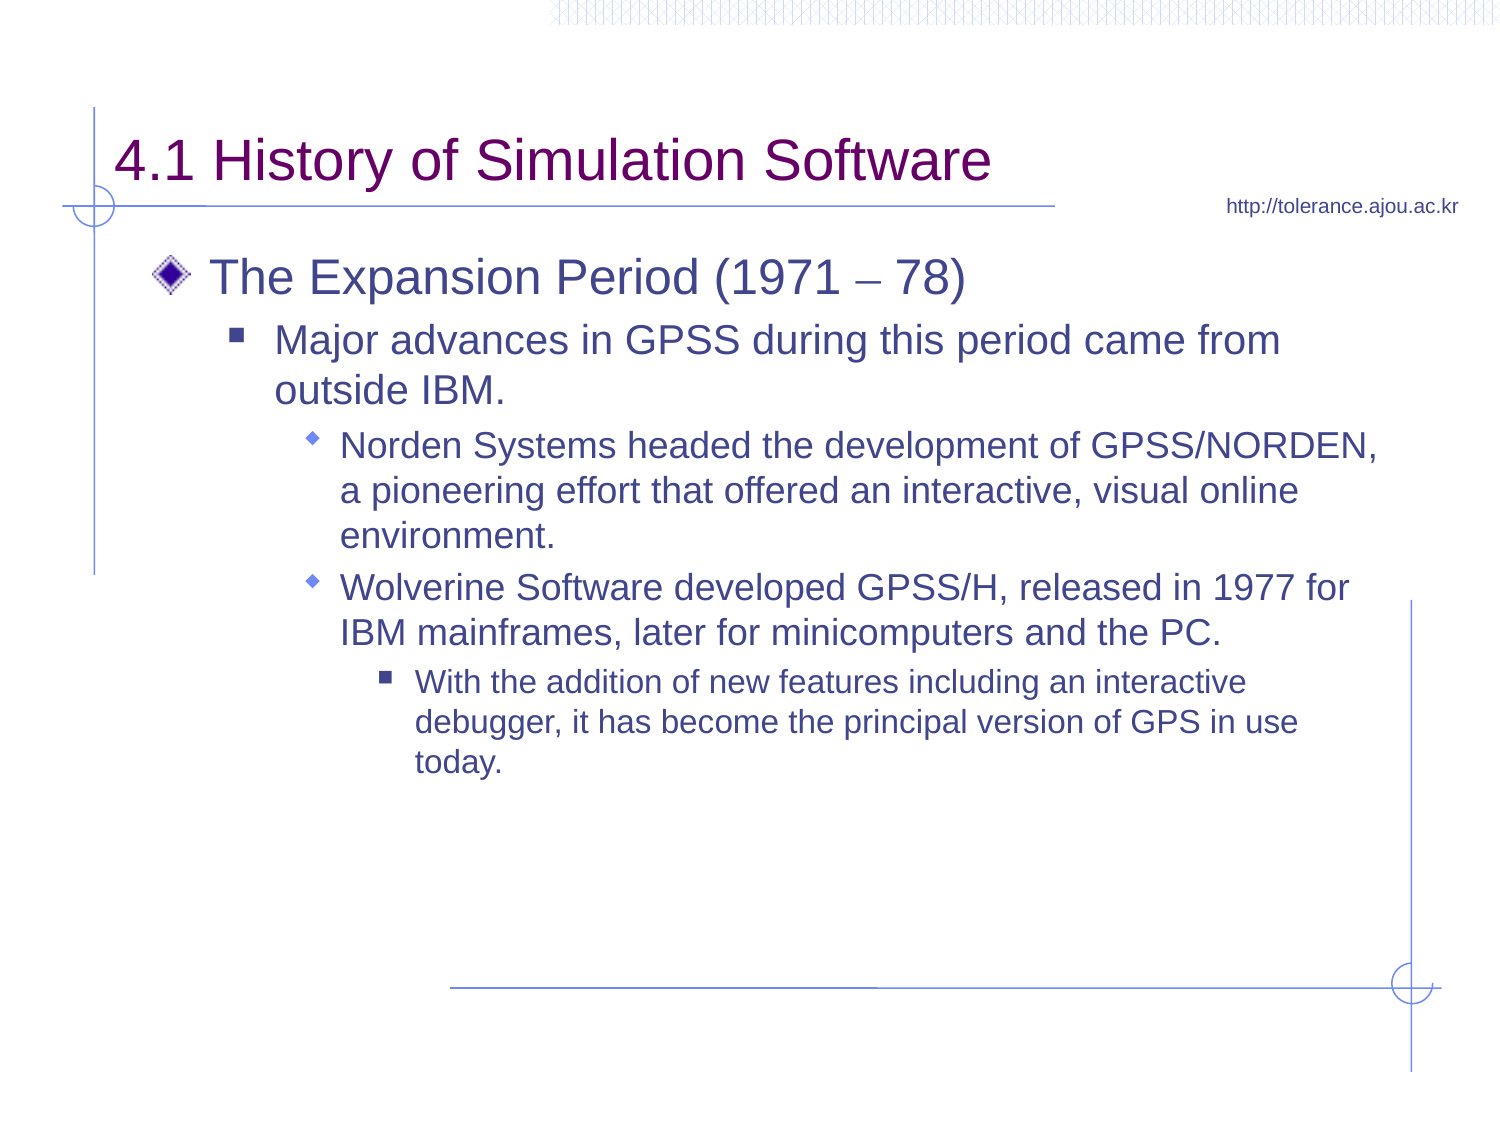

# 4.1 History of Simulation Software
The Expansion Period (1971 – 78)
Major advances in GPSS during this period came from outside IBM.
Norden Systems headed the development of GPSS/NORDEN, a pioneering effort that offered an interactive, visual online environment.
Wolverine Software developed GPSS/H, released in 1977 for IBM mainframes, later for minicomputers and the PC.
With the addition of new features including an interactive debugger, it has become the principal version of GPS in use today.